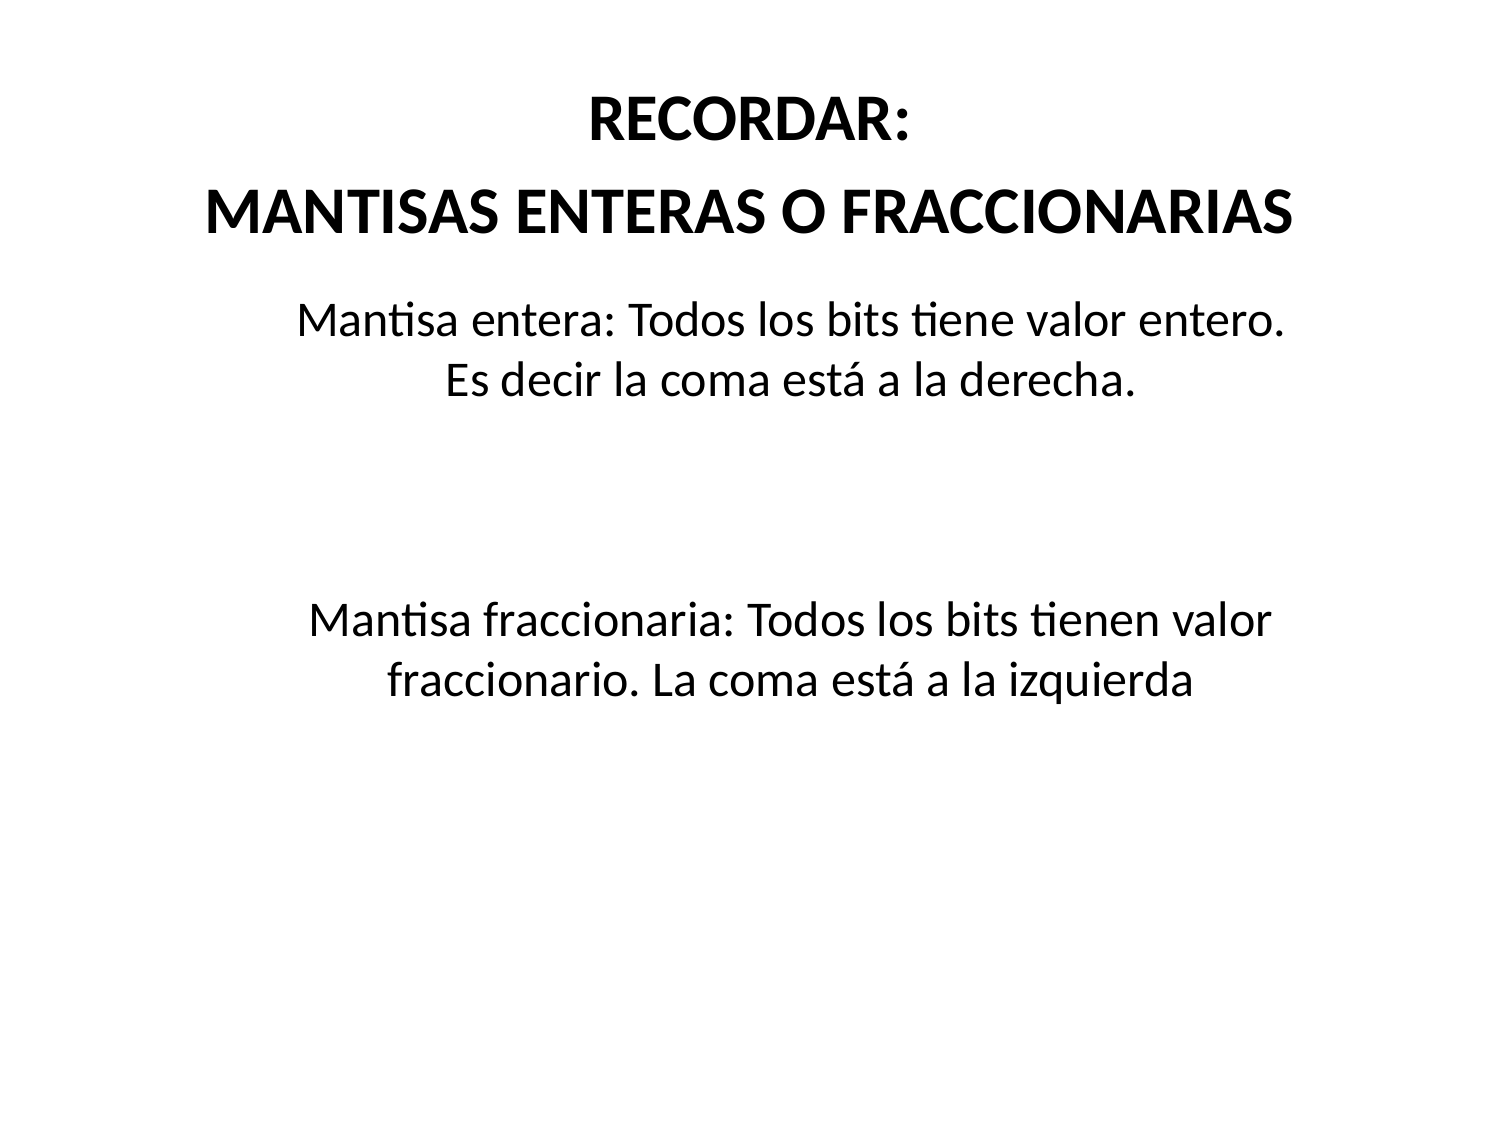

RECORDAR:
MANTISAS ENTERAS O FRACCIONARIAS
Mantisa entera: Todos los bits tiene valor entero.
Es decir la coma está a la derecha.

Mantisa fraccionaria: Todos los bits tienen valor
fraccionario. La coma está a la izquierda